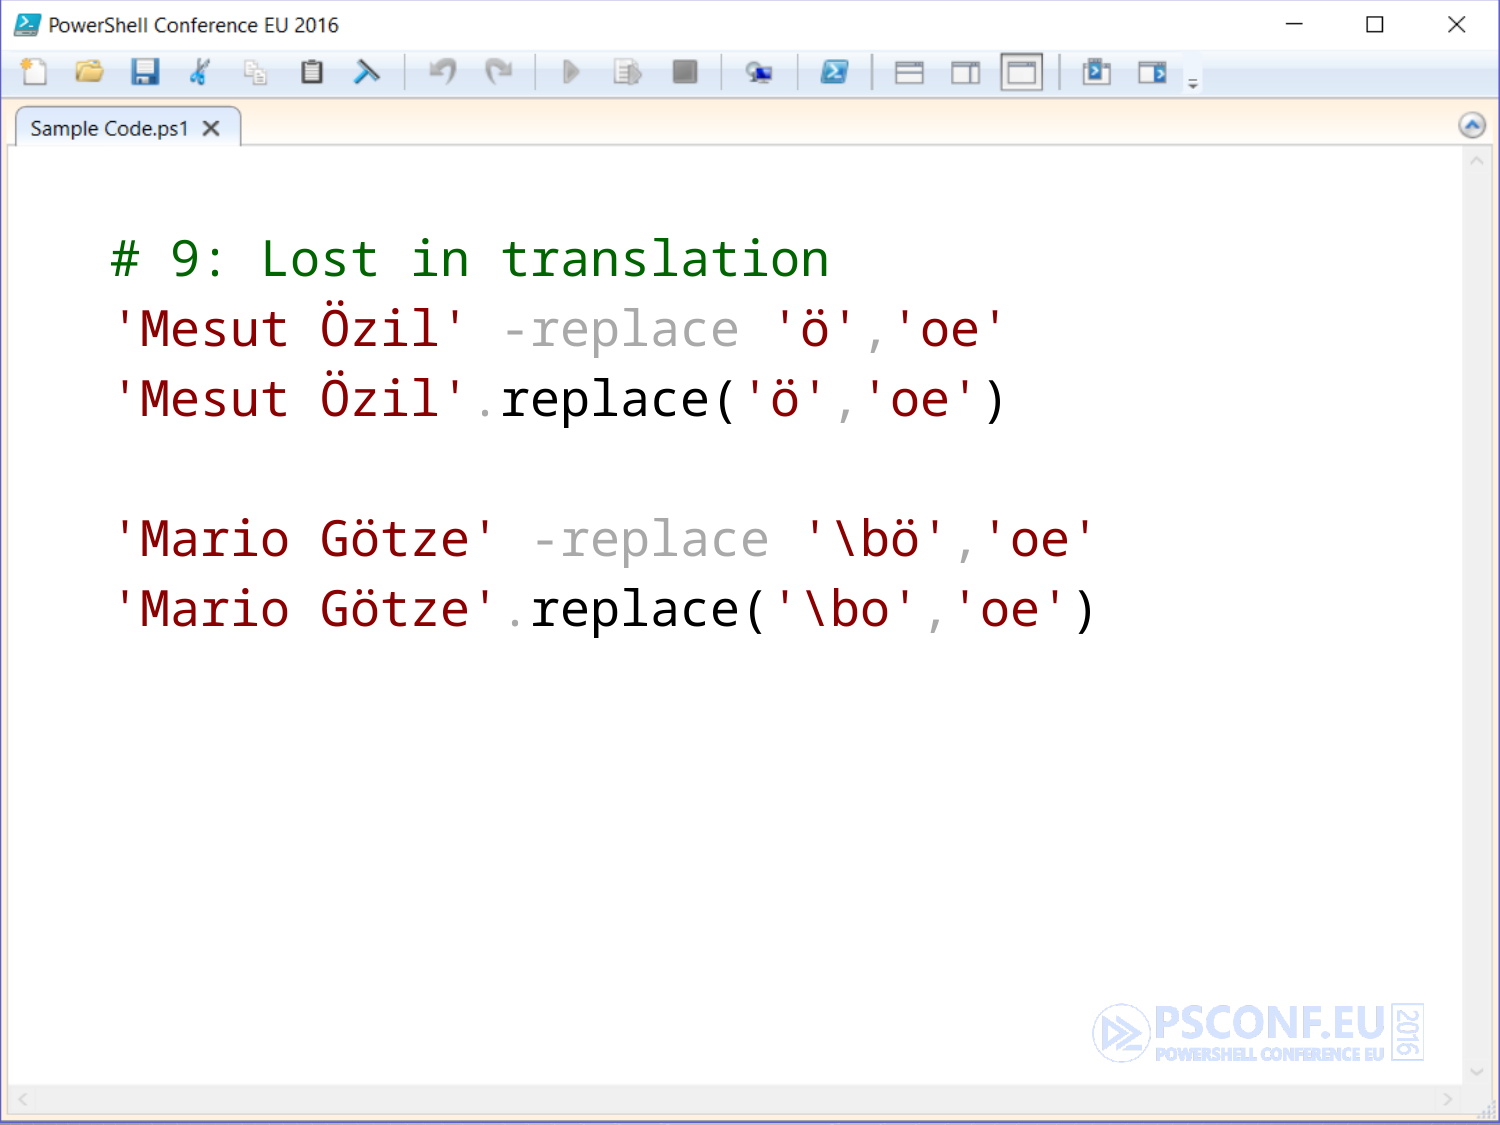

# 9: Lost in translation
 'Mesut Özil' -replace 'ö','oe'
 'Mesut Özil'.replace('ö','oe')

 'Mario Götze' -replace '\bö','oe'
 'Mario Götze'.replace('\bo','oe')